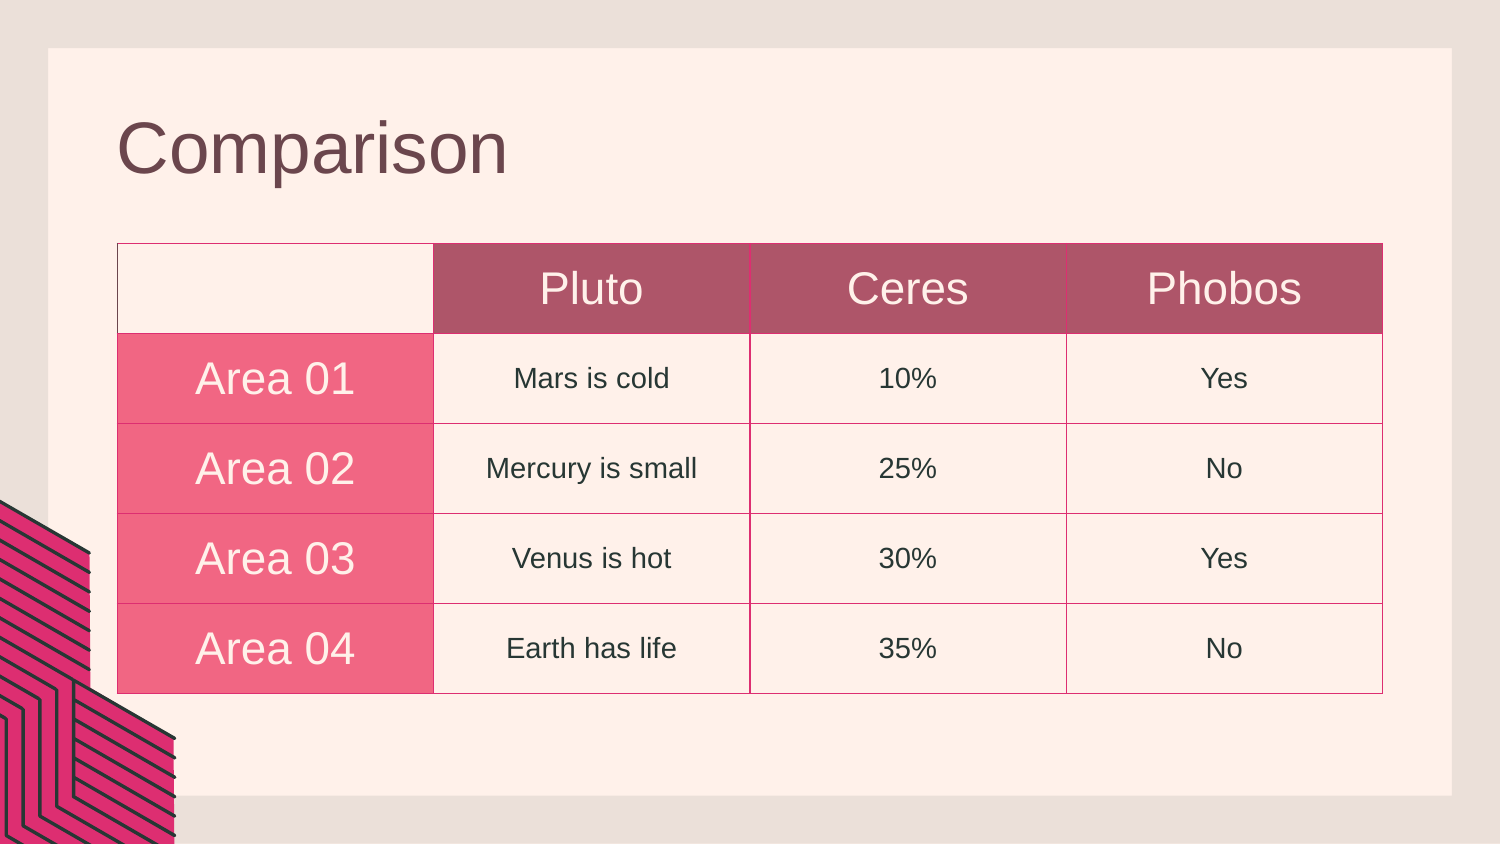

# Comparison
|  | Pluto | Ceres | Phobos |
| --- | --- | --- | --- |
| Area 01 | Mars is cold | 10% | Yes |
| Area 02 | Mercury is small | 25% | No |
| Area 03 | Venus is hot | 30% | Yes |
| Area 04 | Earth has life | 35% | No |